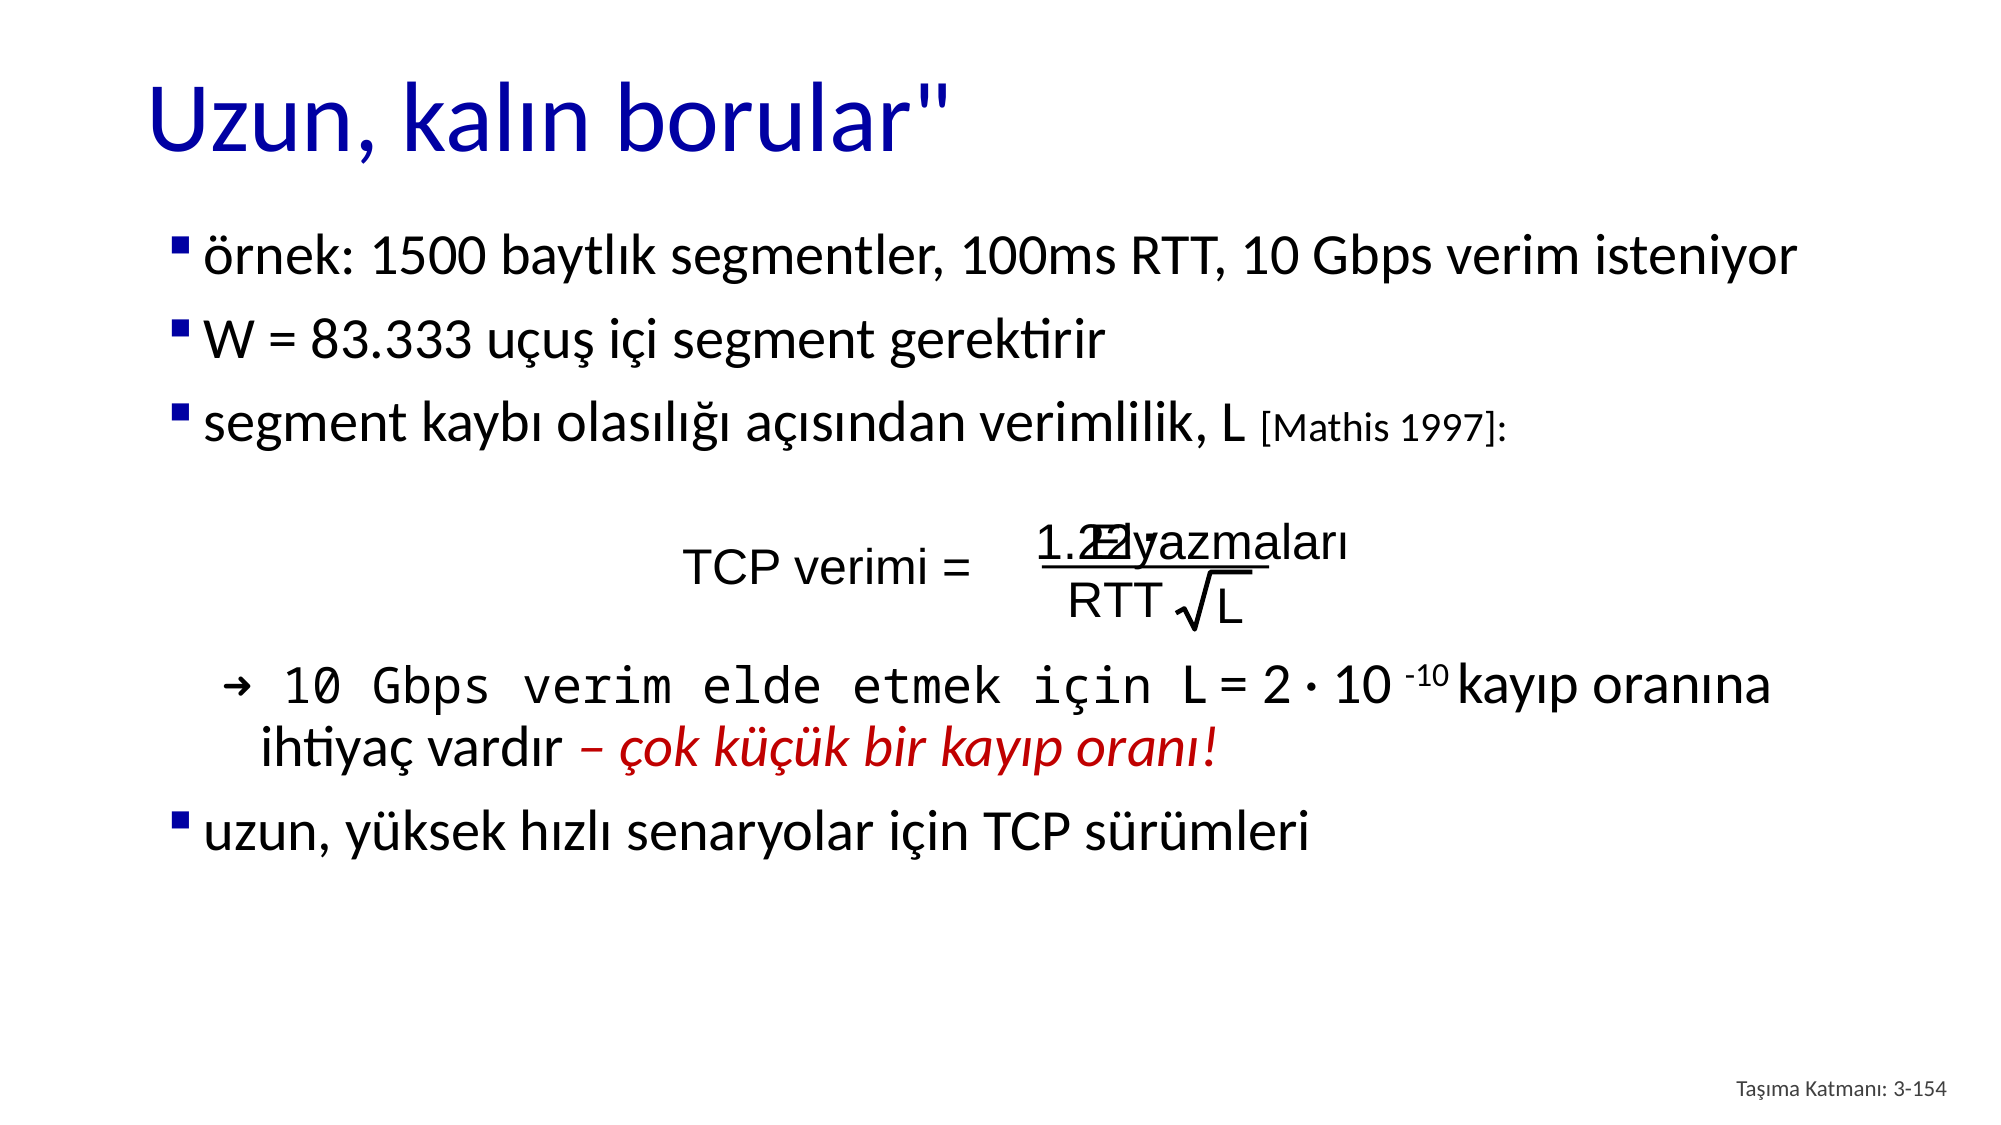

# Uzun, kalın borular"
örnek: 1500 baytlık segmentler, 100ms RTT, 10 Gbps verim isteniyor
W = 83.333 uçuş içi segment gerektirir
segment kaybı olasılığı açısından verimlilik, L [Mathis 1997]:
➜ 10 Gbps verim elde etmek için L = 2 · 10 -10 kayıp oranına ihtiyaç vardır – çok küçük bir kayıp oranı!
uzun, yüksek hızlı senaryolar için TCP sürümleri

.
Elyazmaları
RTT
L

1.22
TCP verimi =
Taşıma Katmanı: 3-154